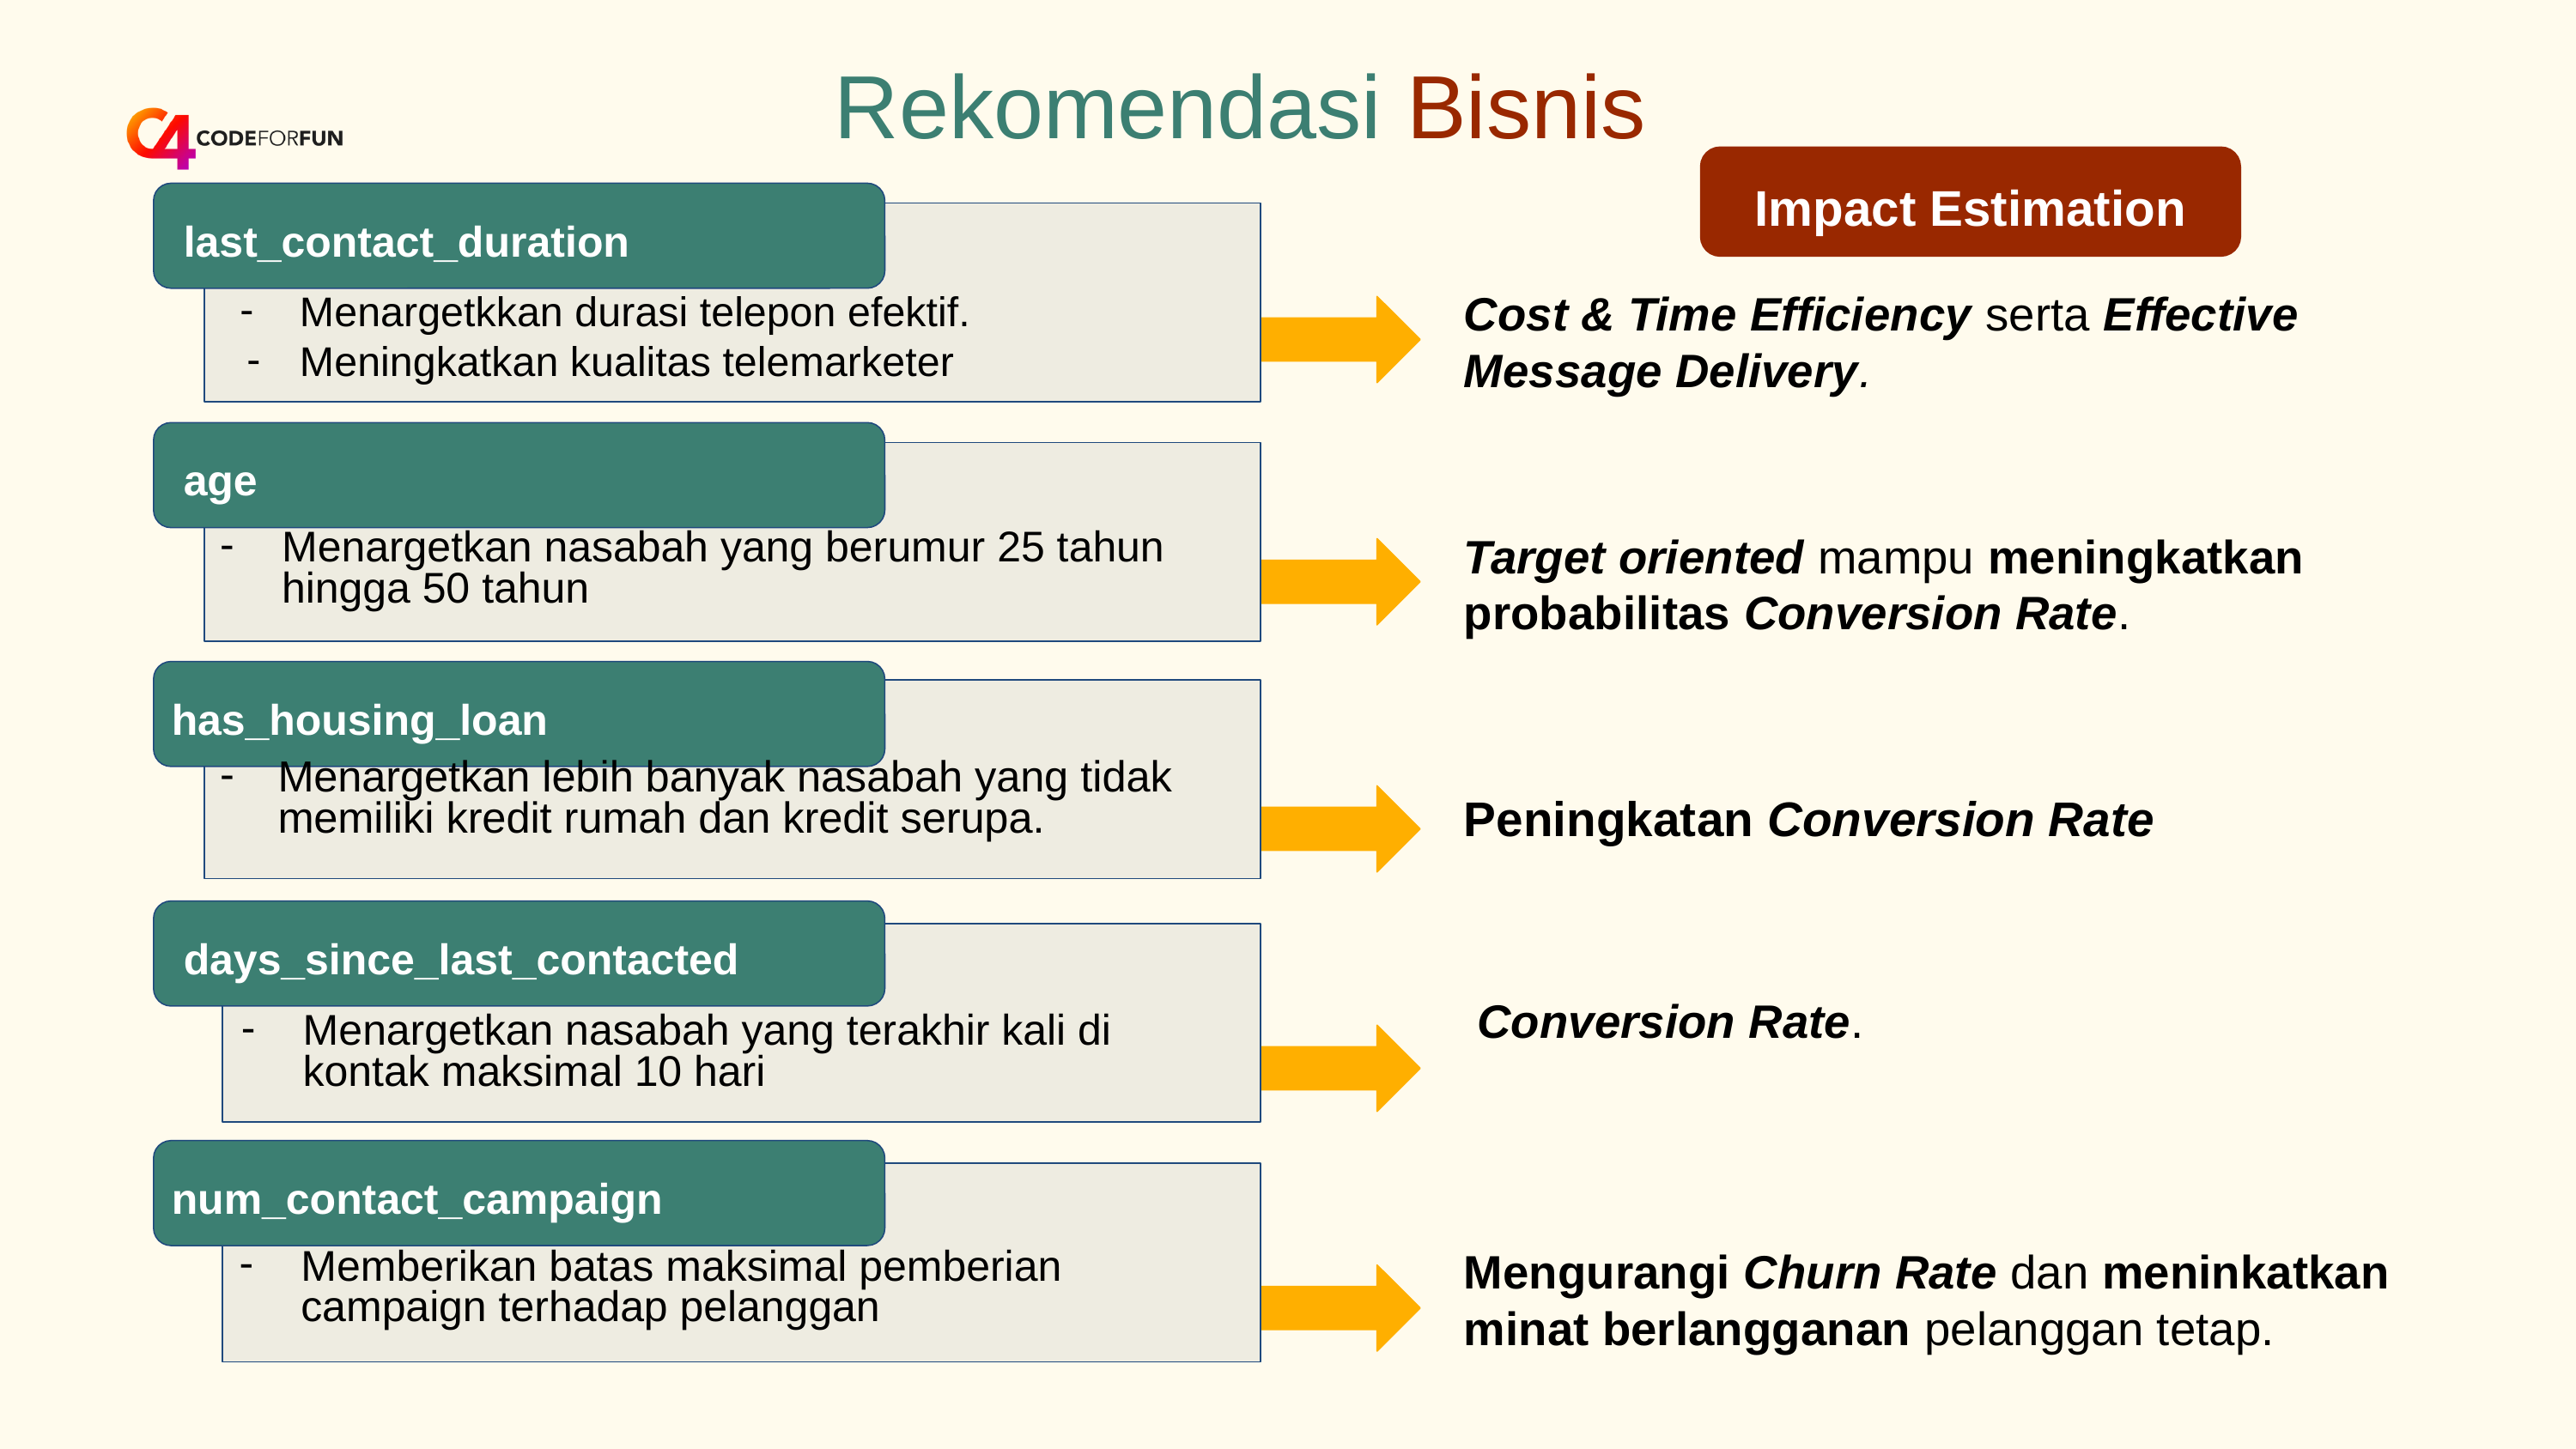

Rekomendasi Bisnis

Impact Estimation
 last_contact_duration

Cost & Time Efficiency serta Effective Message Delivery.
Menargetkkan durasi telepon efektif.
Meningkatkan kualitas telemarketer

 age

Target oriented mampu meningkatkan probabilitas Conversion Rate.
Menargetkan nasabah yang berumur 25 tahun hingga 50 tahun

has_housing_loan

Menargetkan lebih banyak nasabah yang tidak memiliki kredit rumah dan kredit serupa.
Peningkatan Conversion Rate

 days_since_last_contacted

 Conversion Rate.
Menargetkan nasabah yang terakhir kali di kontak maksimal 10 hari

num_contact_campaign

Mengurangi Churn Rate dan meninkatkan minat berlangganan pelanggan tetap.
Memberikan batas maksimal pemberian campaign terhadap pelanggan